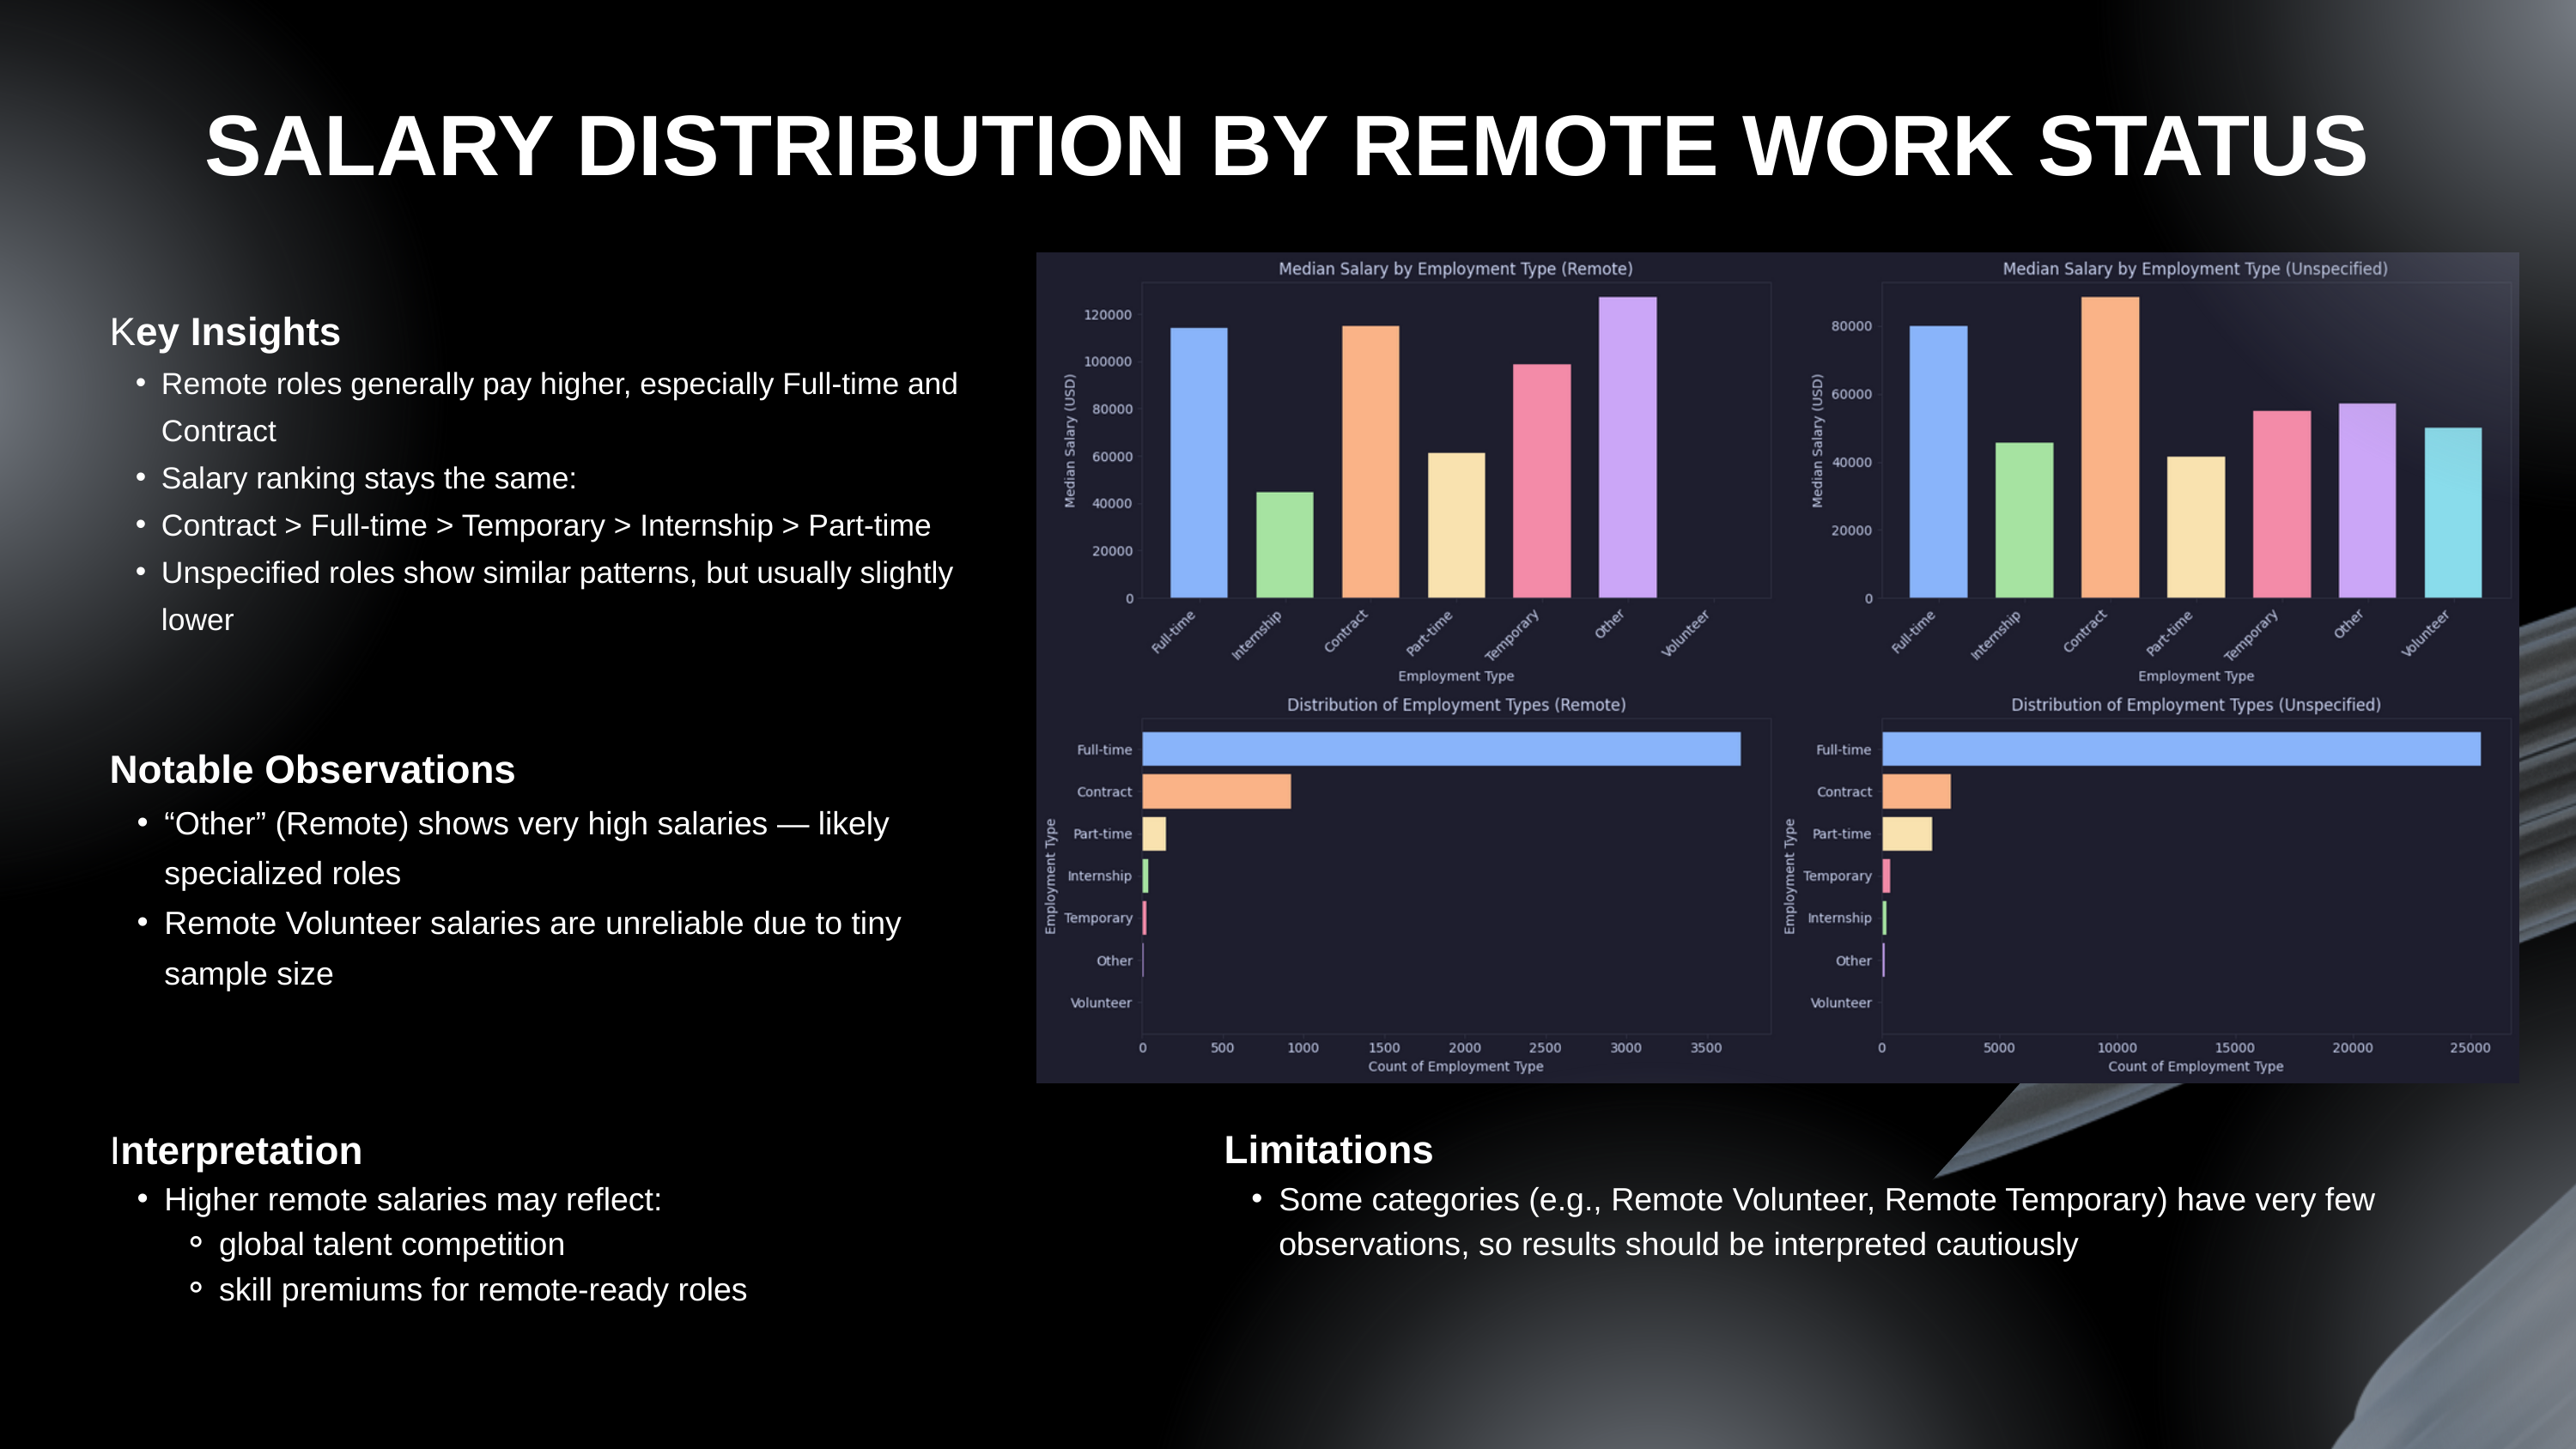

SALARY DISTRIBUTION BY REMOTE WORK STATUS

Key Insights
Remote roles generally pay higher, especially Full-time and Contract
Salary ranking stays the same:
Contract > Full-time > Temporary > Internship > Part-time
Unspecified roles show similar patterns, but usually slightly lower

Notable Observations
“Other” (Remote) shows very high salaries — likely specialized roles
Remote Volunteer salaries are unreliable due to tiny sample size

Interpretation
Higher remote salaries may reflect:
global talent competition
skill premiums for remote-ready roles

Limitations
Some categories (e.g., Remote Volunteer, Remote Temporary) have very few observations, so results should be interpreted cautiously